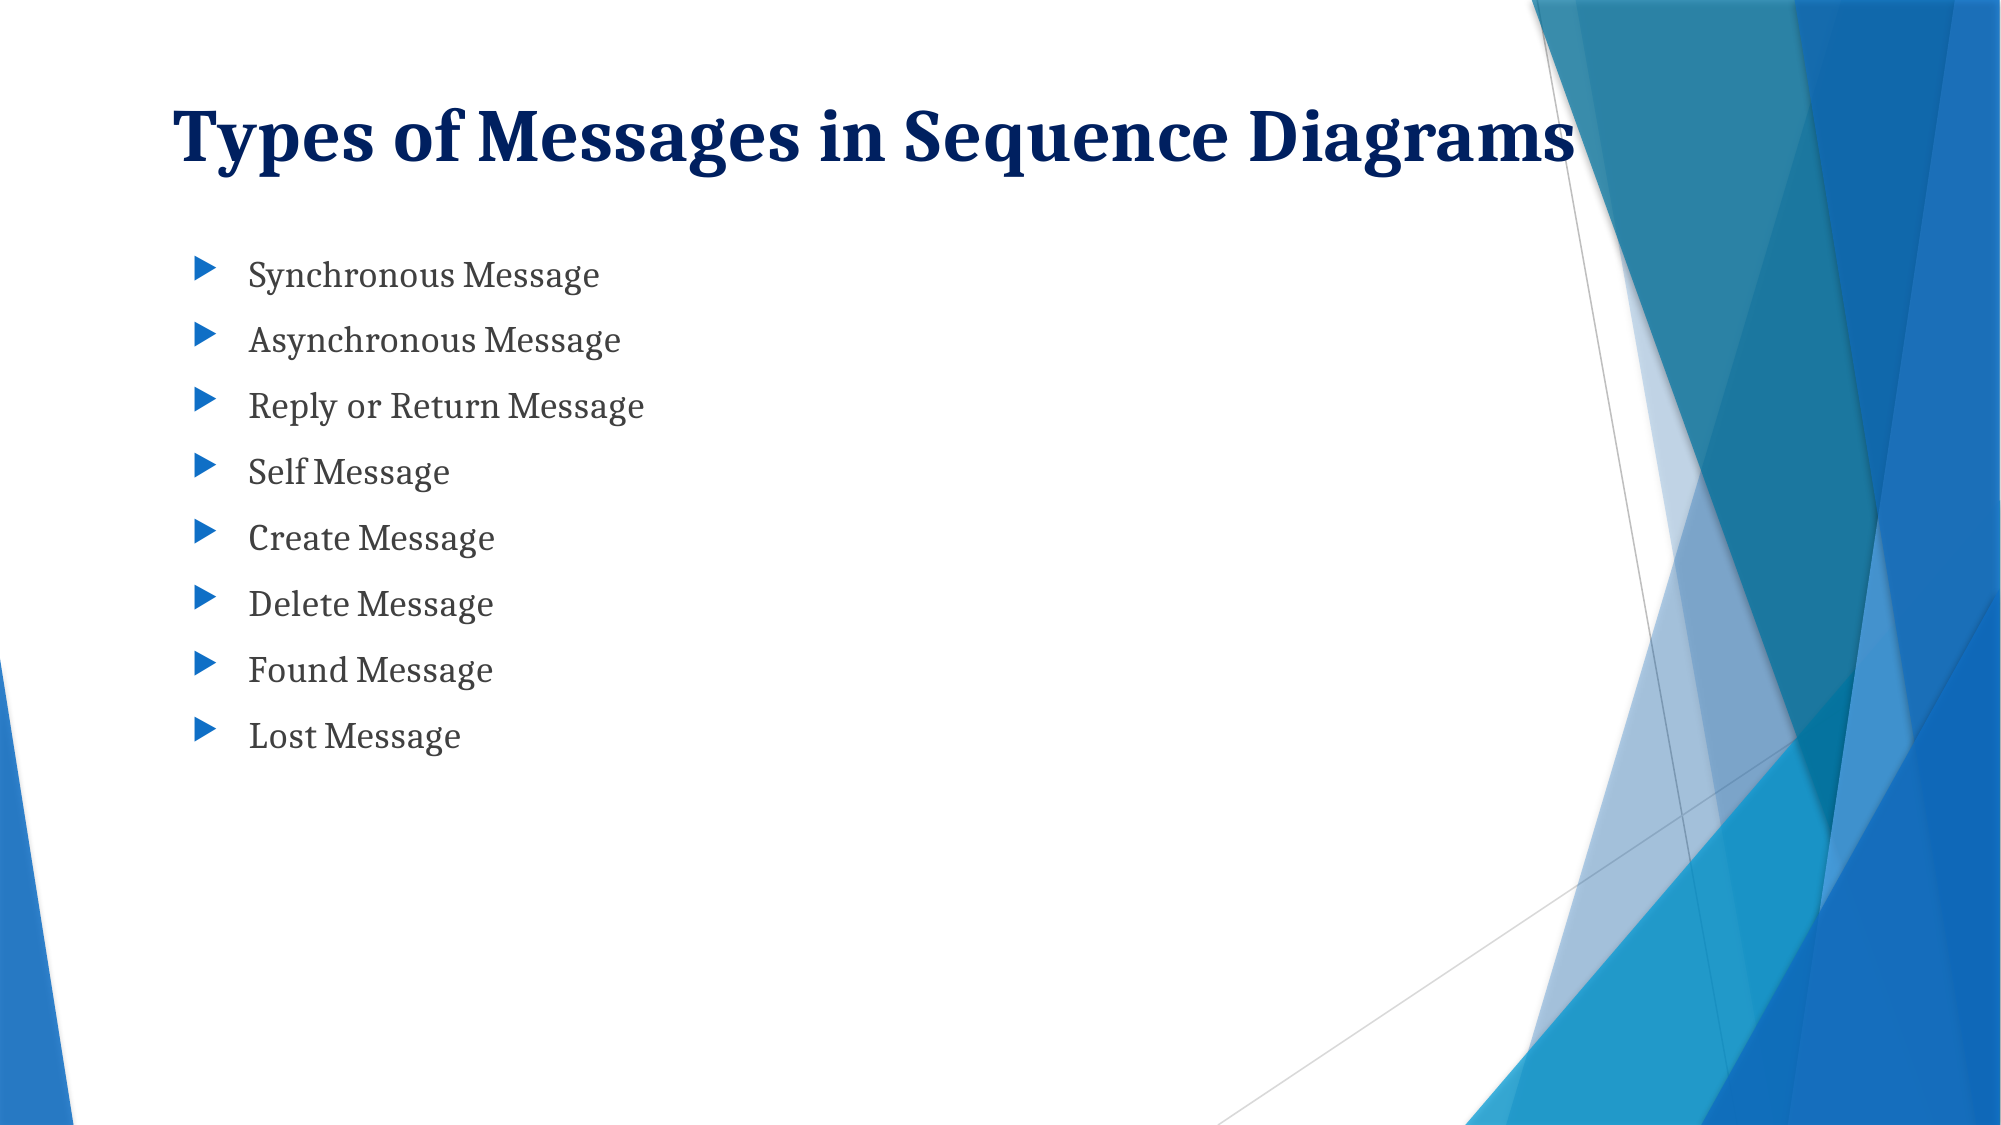

# Types of Messages in Sequence Diagrams
Synchronous Message
Asynchronous Message
Reply or Return Message
Self Message
Create Message
Delete Message
Found Message
Lost Message